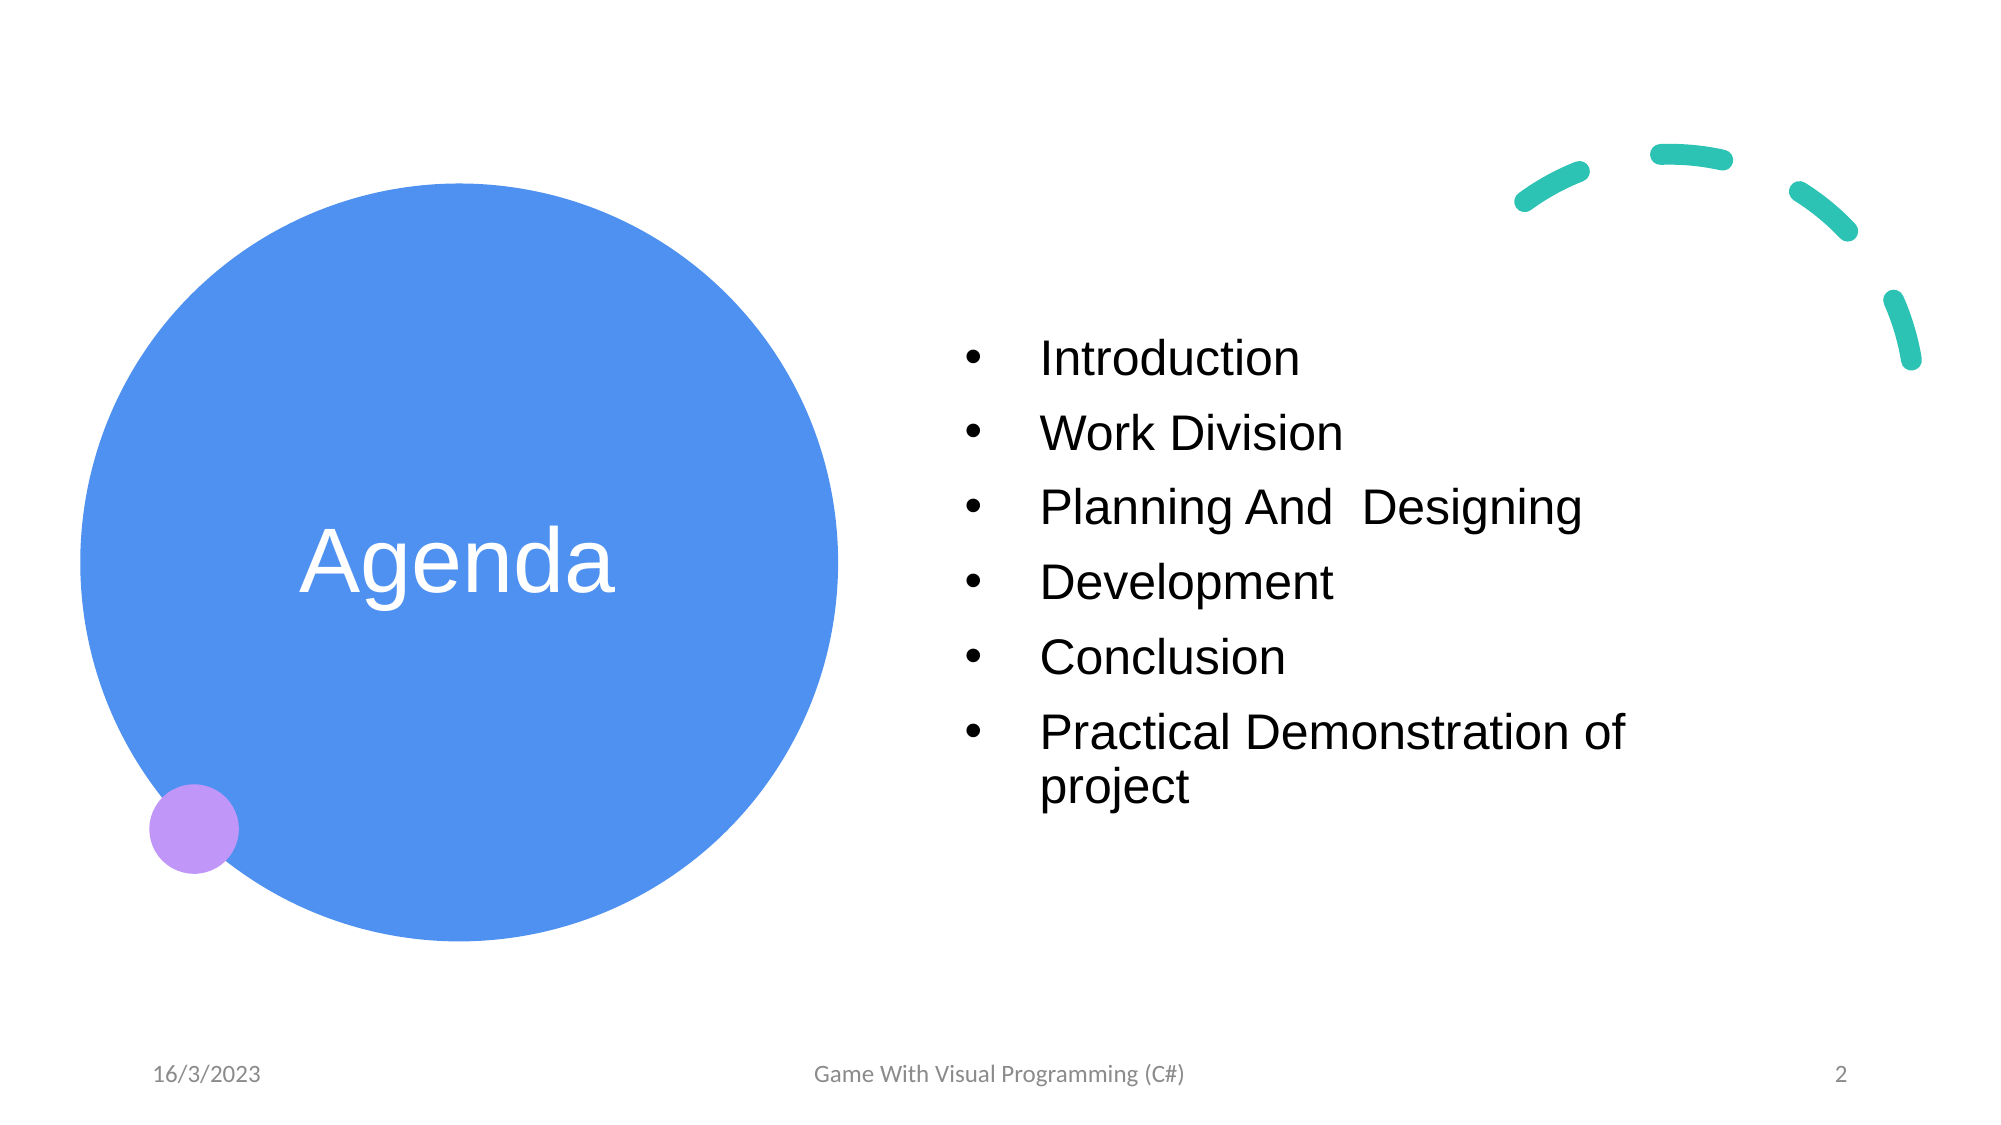

# Agenda
Introduction
Work Division
Planning And  Designing
Development
Conclusion
Practical Demonstration of project
16/3/2023
Game With Visual Programming (C#)
2